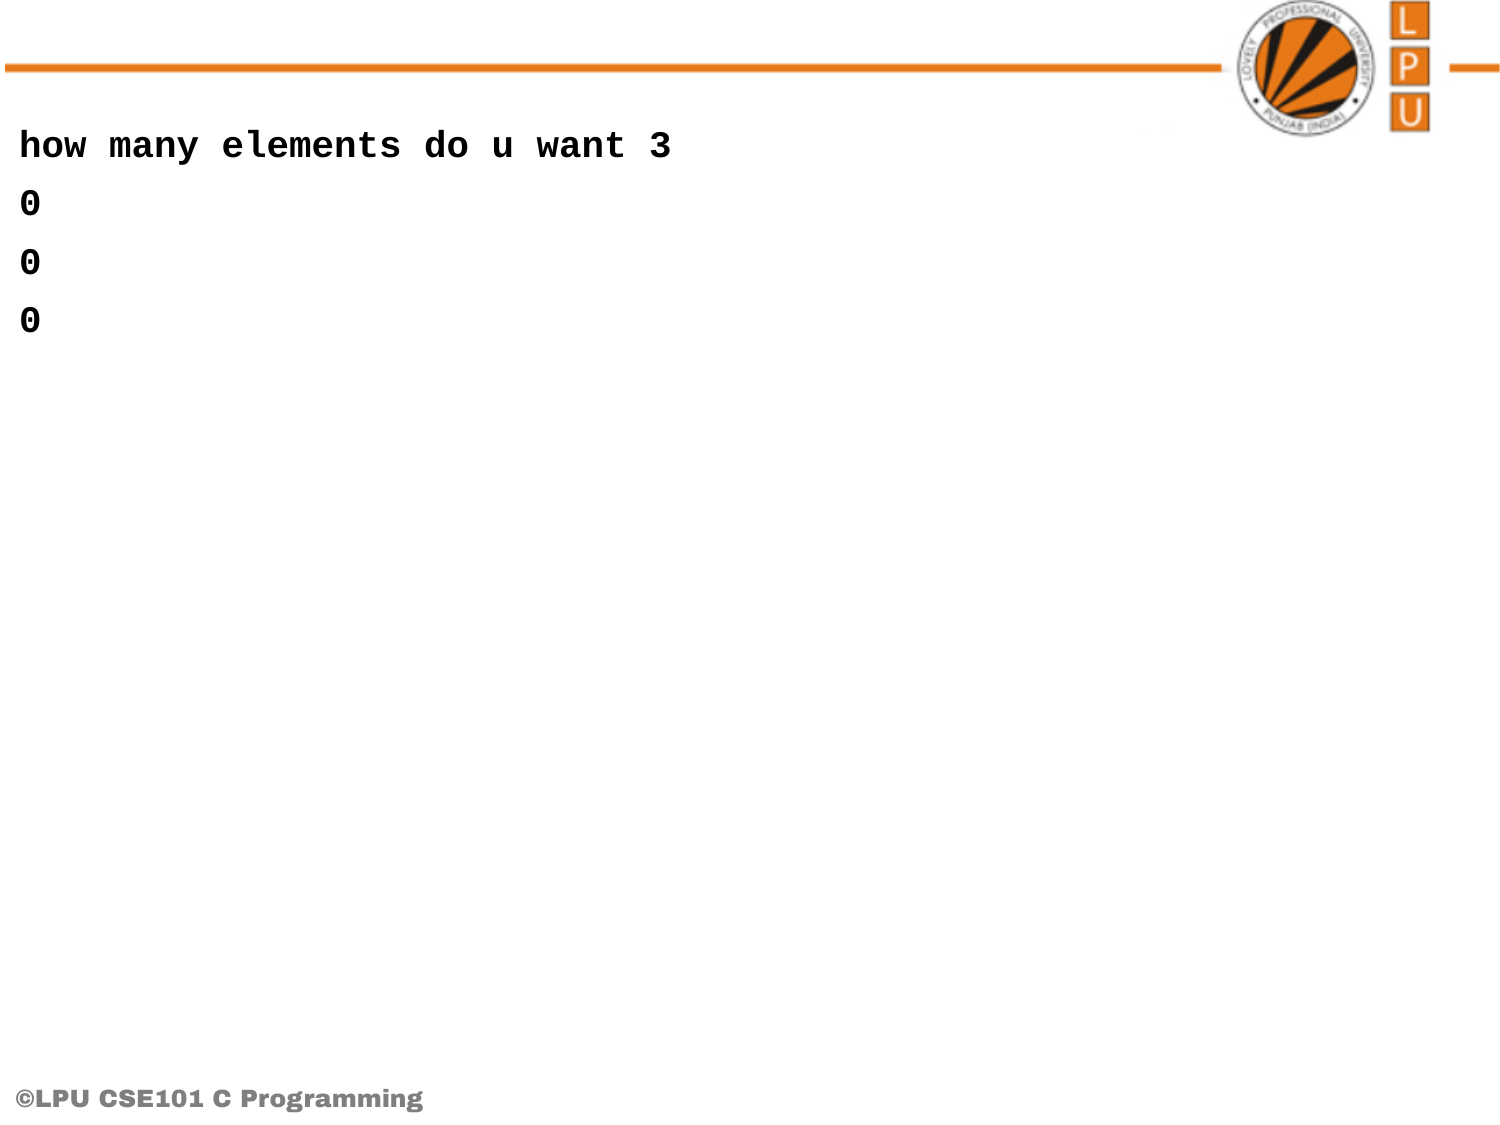

how many elements do u want 3
0
0
0